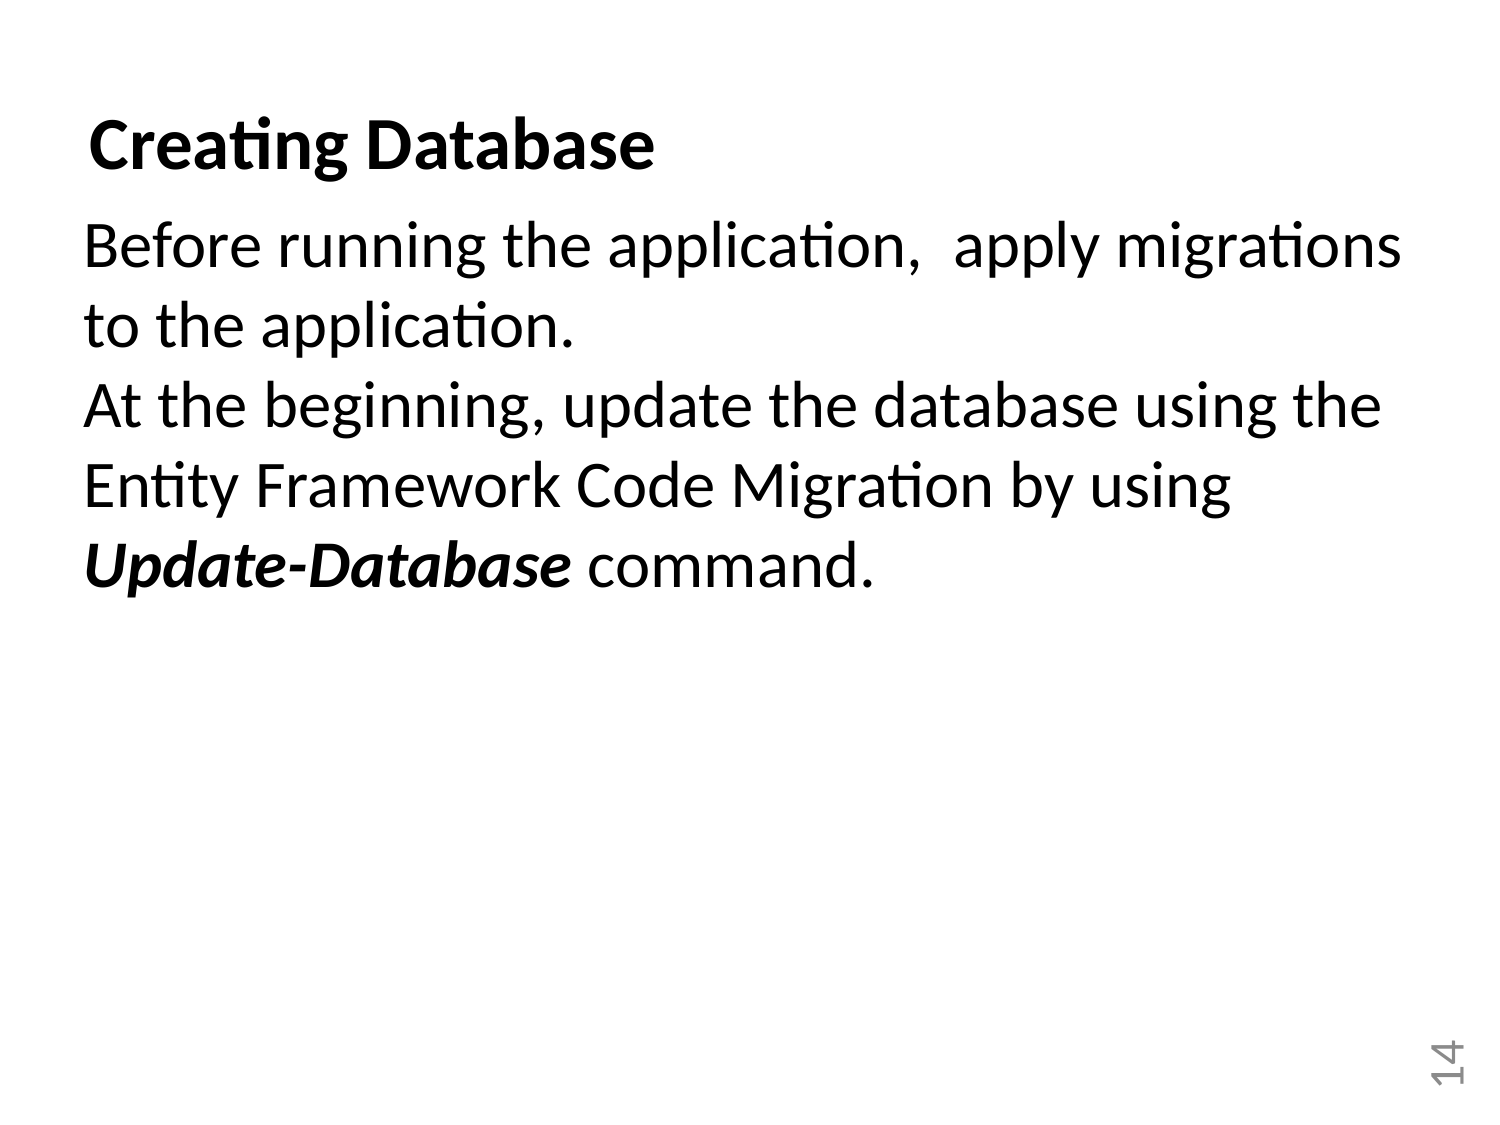

Creating Database
Before running the application,  apply migrations to the application.
At the beginning, update the database using the Entity Framework Code Migration by using  Update-Database command.
14